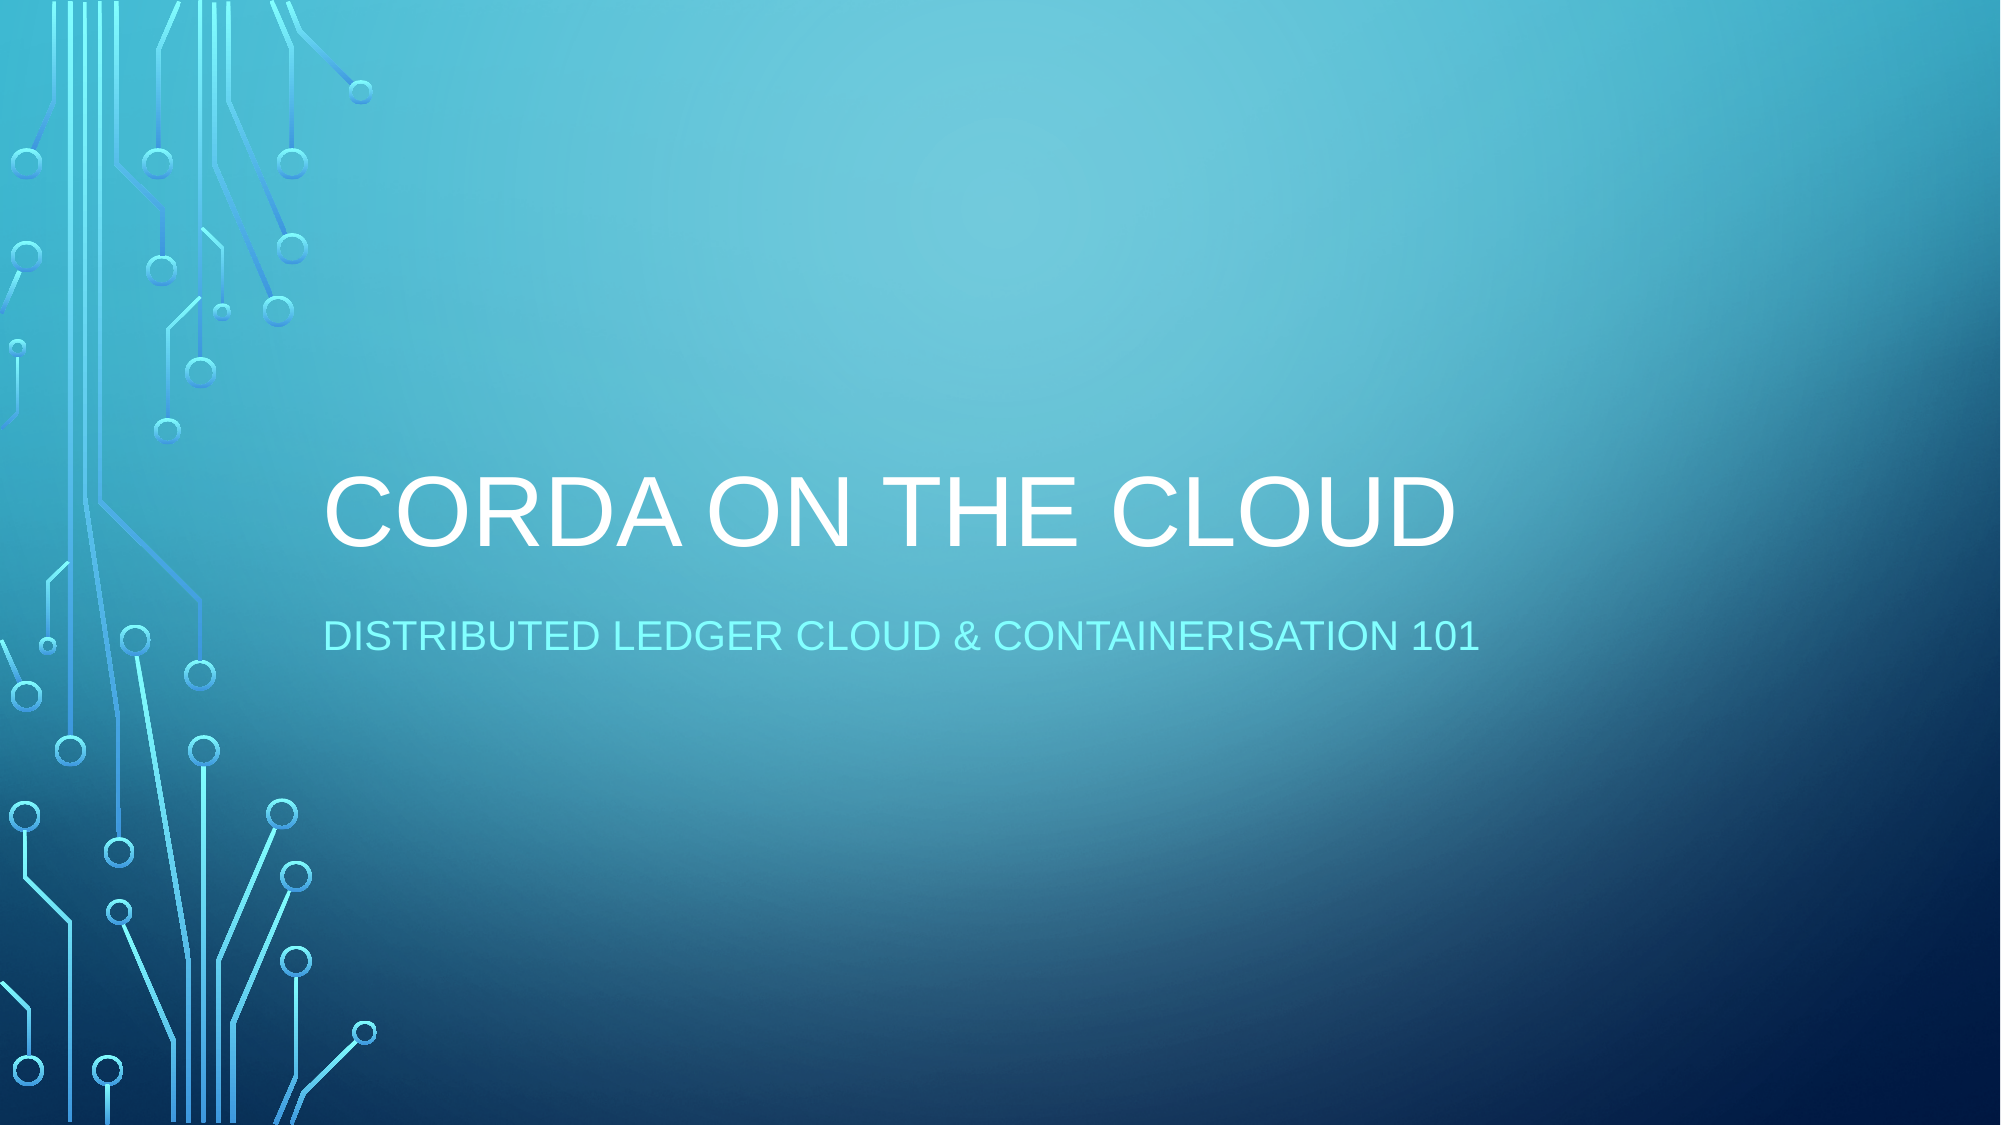

# CORDA on the Cloud
DISTRIBUTED LEDGER cloud & CONTAINERISATION 101